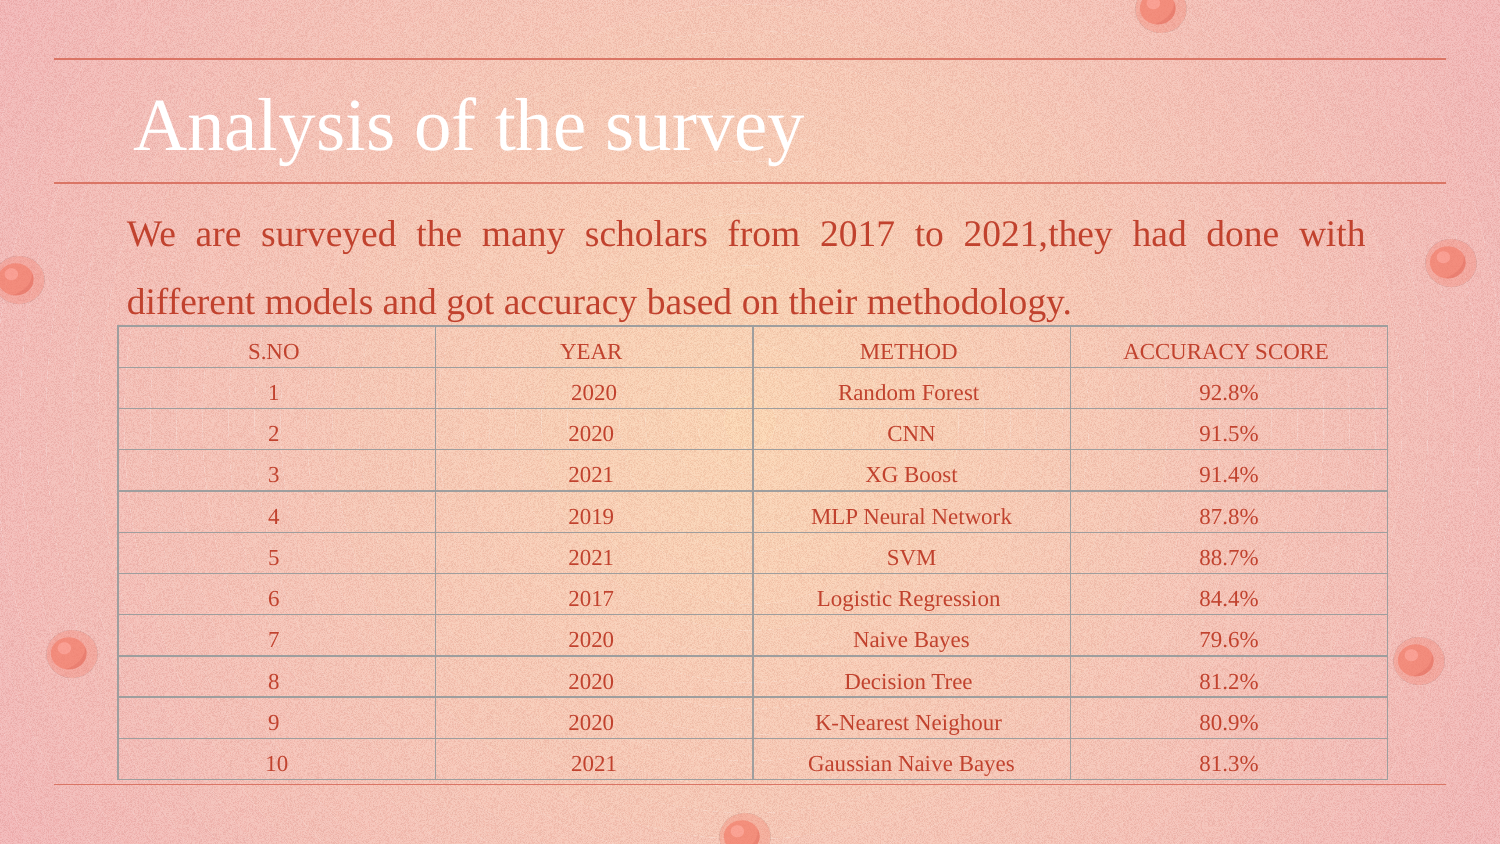

# Analysis of the survey
We are surveyed the many scholars from 2017 to 2021,they had done with different models and got accuracy based on their methodology.

| S.NO | YEAR | METHOD | ACCURACY SCORE |
| --- | --- | --- | --- |
| 1 | 2020 | Random Forest | 92.8% |
| 2 | 2020 | CNN | 91.5% |
| 3 | 2021 | XG Boost | 91.4% |
| 4 | 2019 | MLP Neural Network | 87.8% |
| 5 | 2021 | SVM | 88.7% |
| 6 | 2017 | Logistic Regression | 84.4% |
| 7 | 2020 | Naive Bayes | 79.6% |
| 8 | 2020 | Decision Tree | 81.2% |
| 9 | 2020 | K-Nearest Neighour | 80.9% |
| 10 | 2021 | Gaussian Naive Bayes | 81.3% |